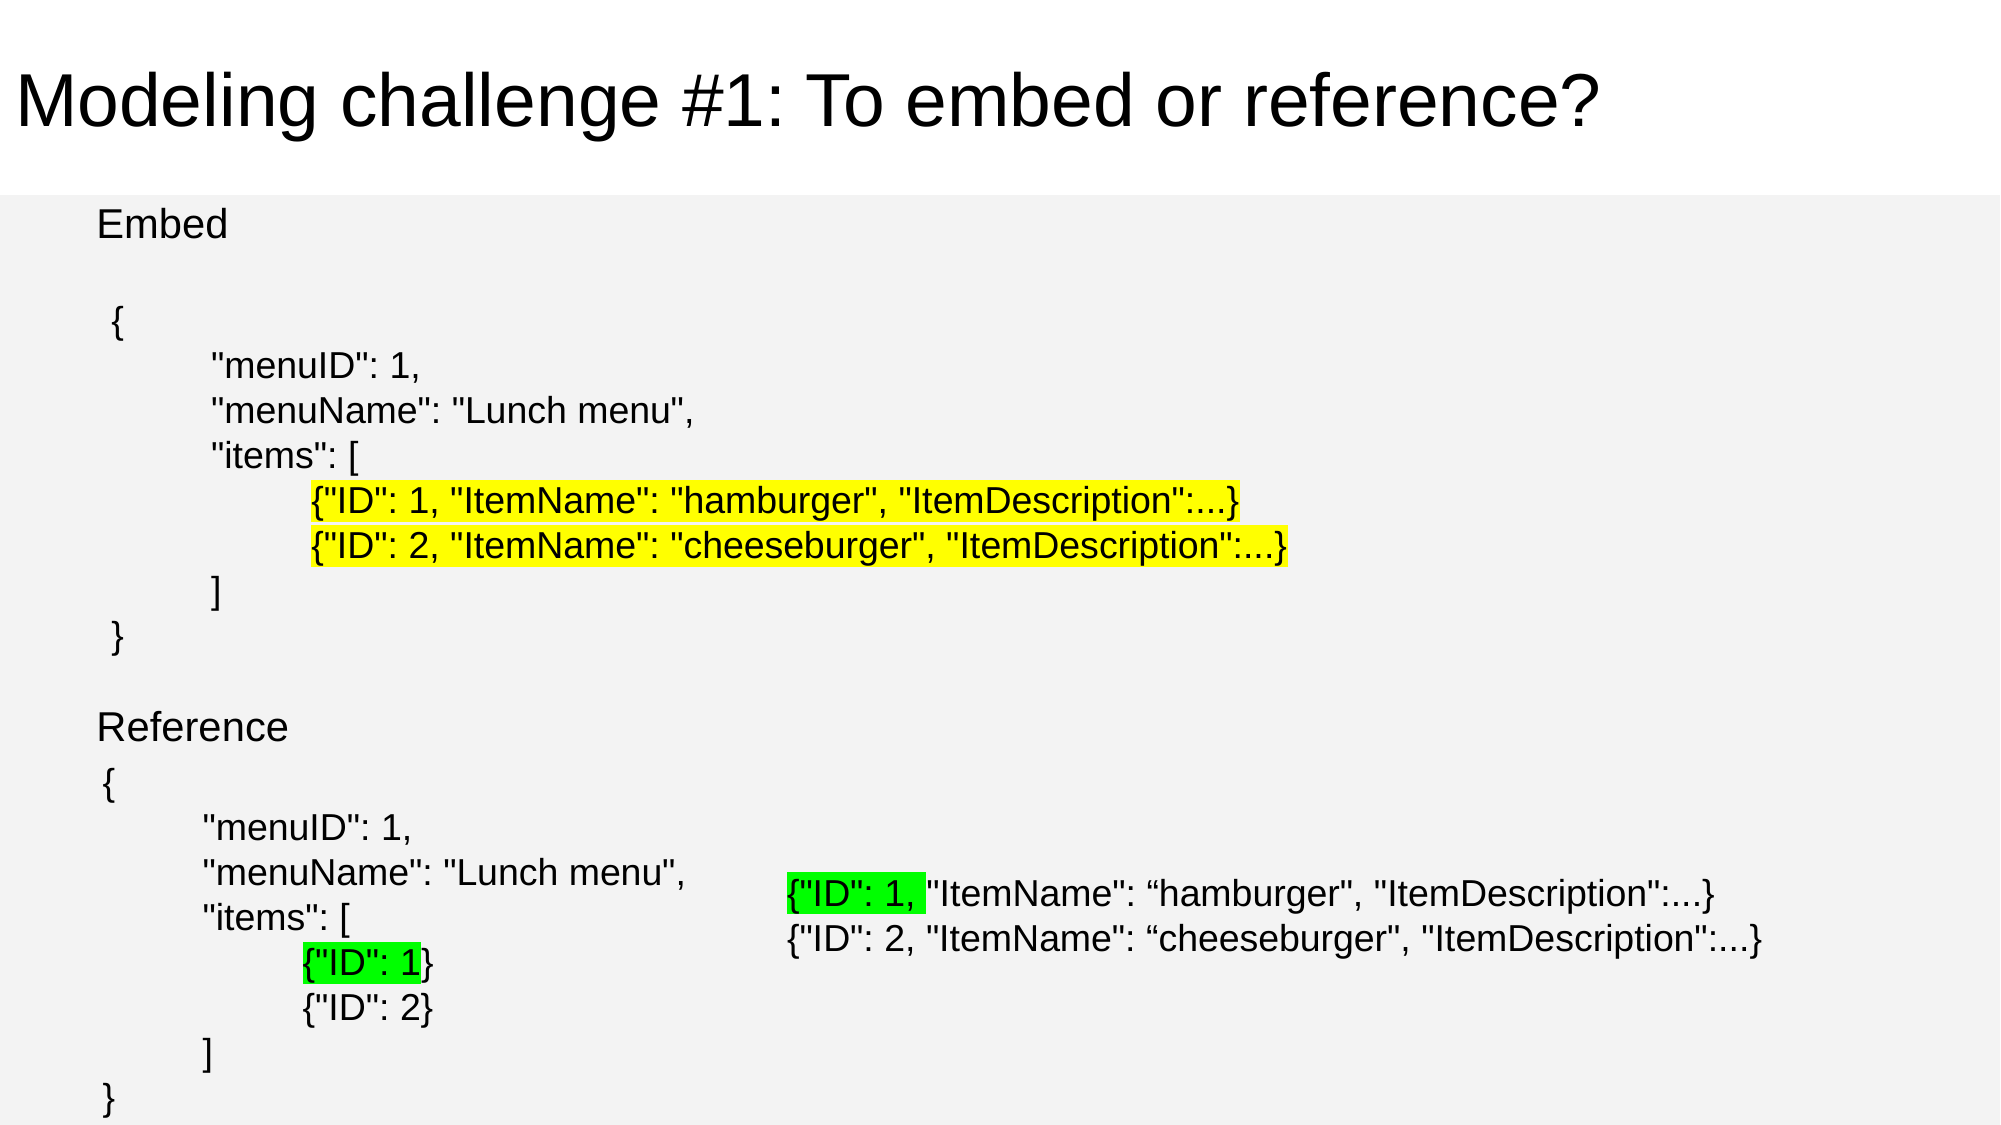

Modeling challenge #1: To embed or reference?
Embed
{
"menuID": 1,
"menuName": "Lunch menu",
"items": [
{"ID": 1, "ItemName": "hamburger", "ItemDescription":...}
{"ID": 2, "ItemName": "cheeseburger", "ItemDescription":...}
]
}
Reference
{
"menuID": 1,
"menuName": "Lunch menu",
"items": [
{"ID": 1}
{"ID": 2}
]
}
{"ID": 1, "ItemName": “hamburger", "ItemDescription":...}
{"ID": 2, "ItemName": “cheeseburger", "ItemDescription":...}